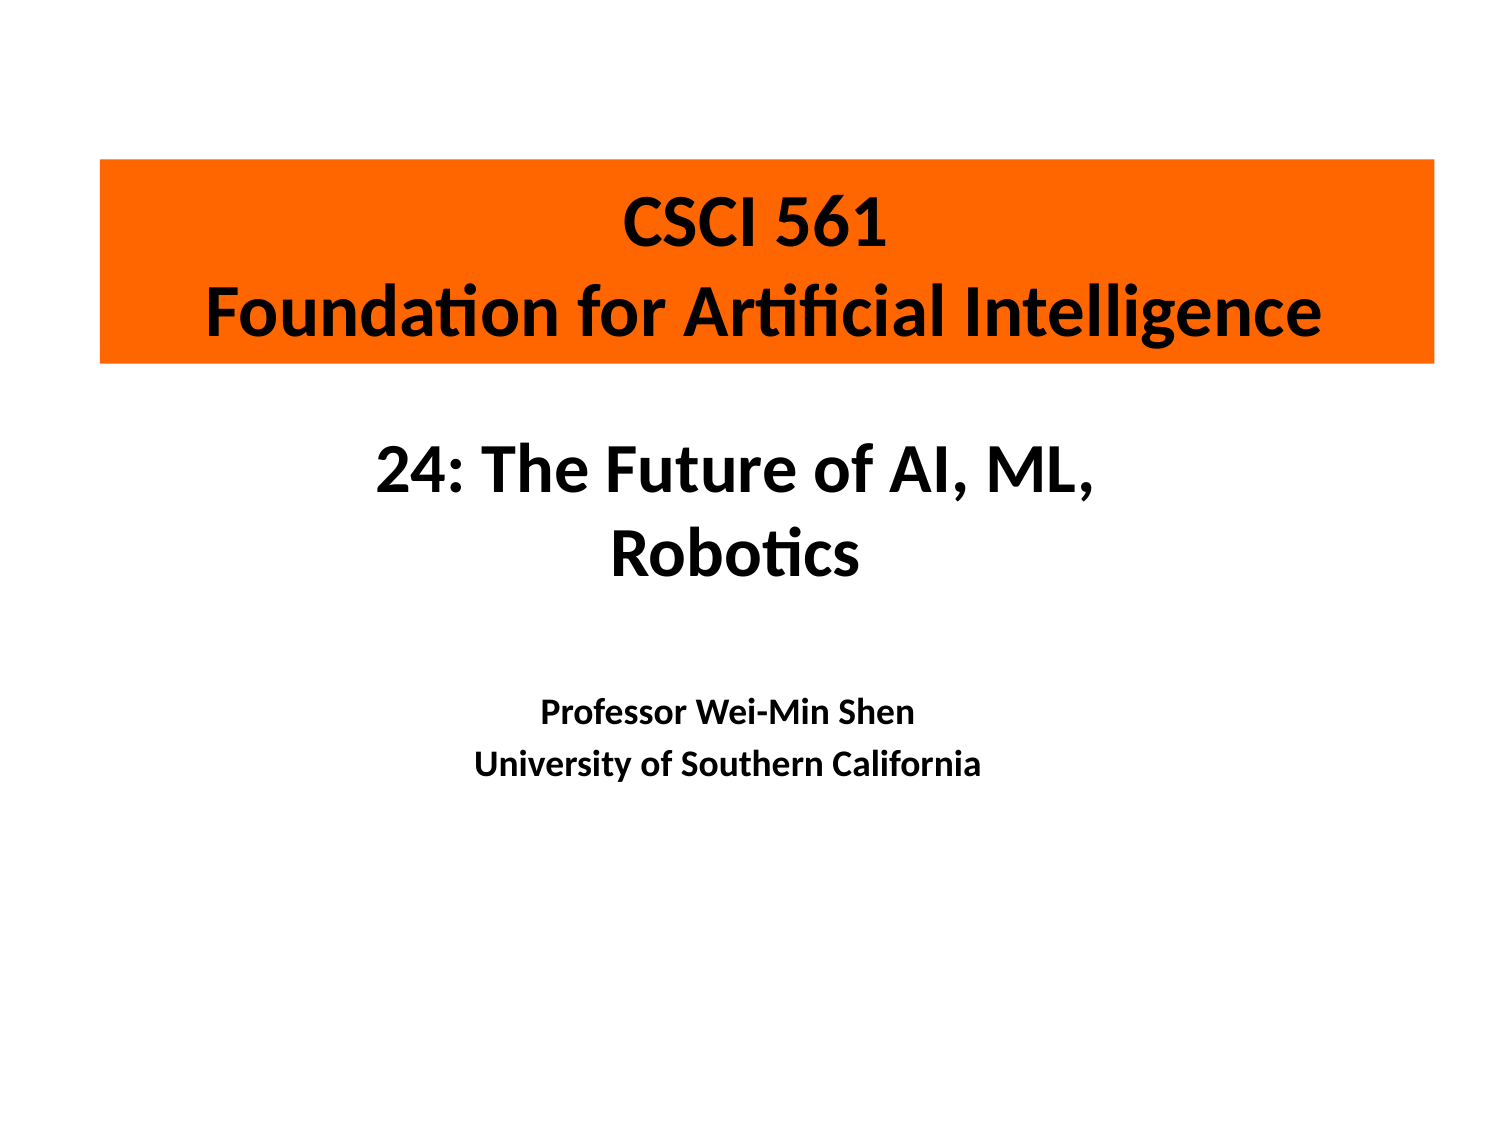

CSCI 561
Foundation for Artificial Intelligence
# 24: The Future of AI, ML, Robotics
Professor Wei-Min Shen
University of Southern California